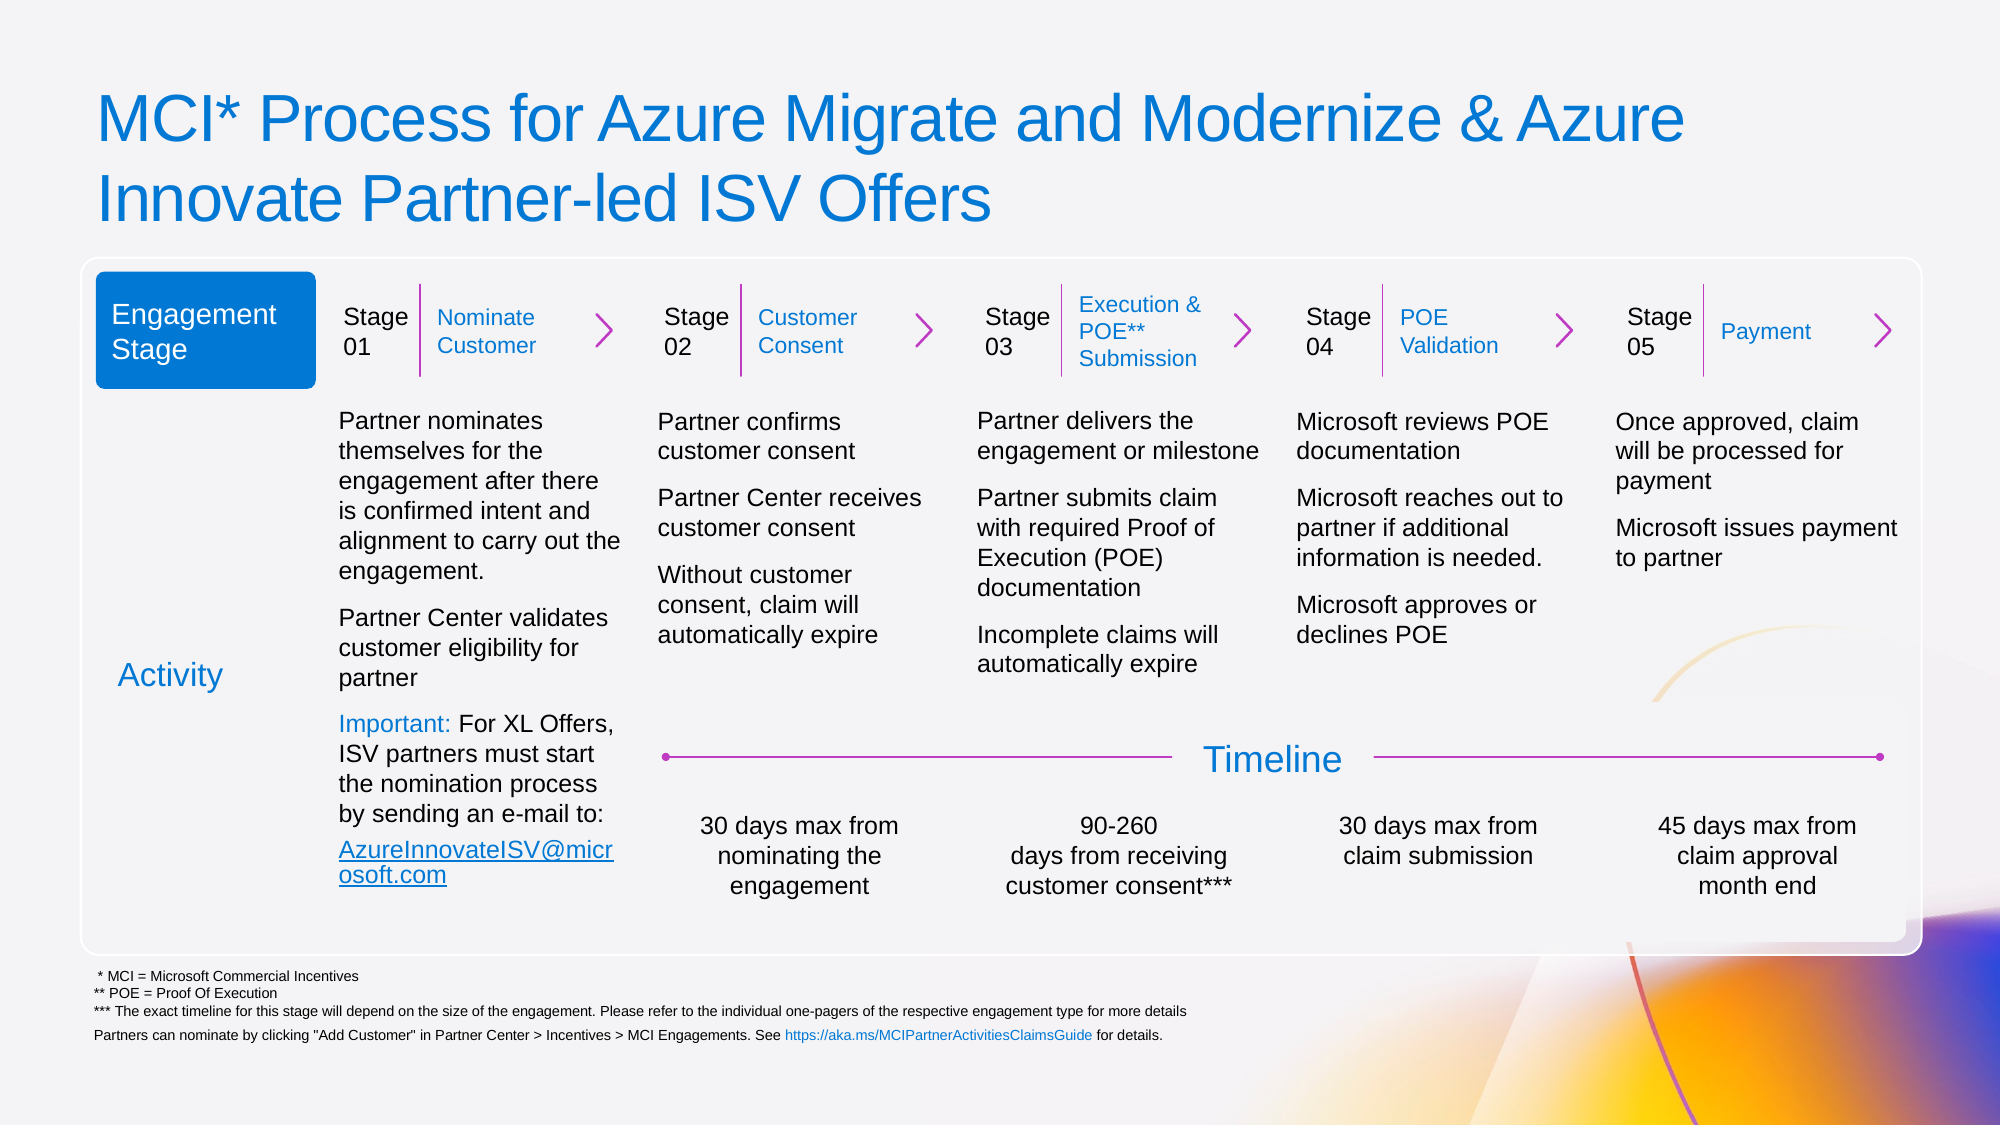

# MCI* Process for Azure Migrate and Modernize & Azure Innovate Partner-led ISV Offers

Engagement
Stage
Execution & POE** Submission
Stage 01
Stage 02
Stage 03
Stage 04
Stage 05
Nominate Customer
Customer Consent
POE Validation
Payment

Partner nominates themselves for the engagement after there is confirmed intent and alignment to carry out the engagement.
Partner Center validates customer eligibility for partner
Important: For XL Offers, ISV partners must start the nomination process by sending an e-mail to:
AzureInnovateISV@microsoft.com
Partner confirms customer consent
Partner Center receives customer consent
Without customer consent, claim will automatically expire
Partner delivers the engagement or milestone
Partner submits claim with required Proof of Execution (POE) documentation
Incomplete claims will automatically expire
Microsoft reviews POE documentation
Microsoft reaches out to partner if additional information is needed.
Microsoft approves or declines POE
Once approved, claim
will be processed for payment
Microsoft issues payment to partner
Activity
Timeline
30 days max from nominating the engagement
90-260 days from receiving customer consent***
30 days max from claim submission
45 days max from claim approval month end
 * MCI = Microsoft Commercial Incentives
** POE = Proof Of Execution
*** The exact timeline for this stage will depend on the size of the engagement. Please refer to the individual one-pagers of the respective engagement type for more details
Partners can nominate by clicking "Add Customer" in Partner Center > Incentives > MCI Engagements. See https://aka.ms/MCIPartnerActivitiesClaimsGuide for details.